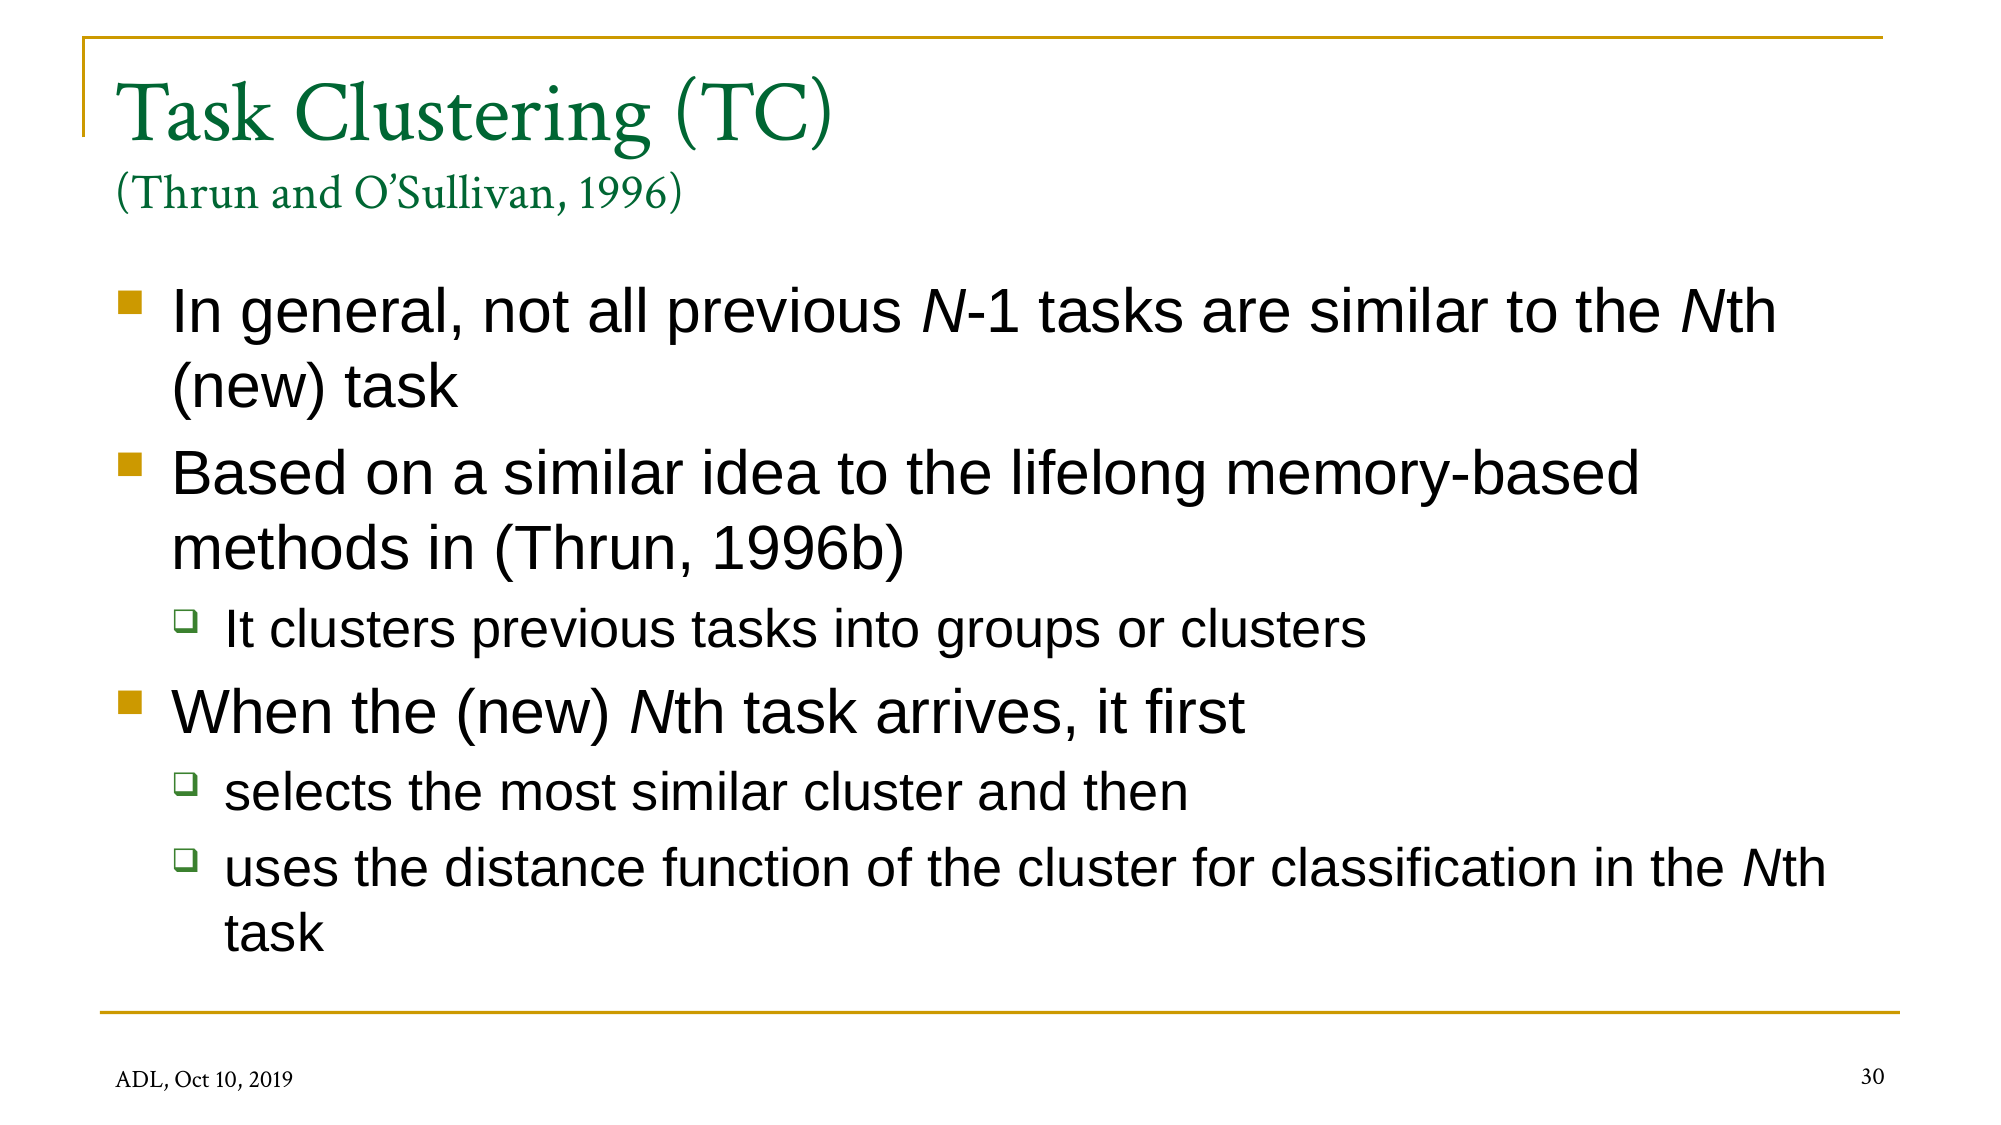

# Task Clustering (TC) (Thrun and O’Sullivan, 1996)
In general, not all previous N-1 tasks are similar to the Nth (new) task
Based on a similar idea to the lifelong memory-based methods in (Thrun, 1996b)
It clusters previous tasks into groups or clusters
When the (new) Nth task arrives, it first
selects the most similar cluster and then
uses the distance function of the cluster for classification in the Nth task
30
ADL, Oct 10, 2019